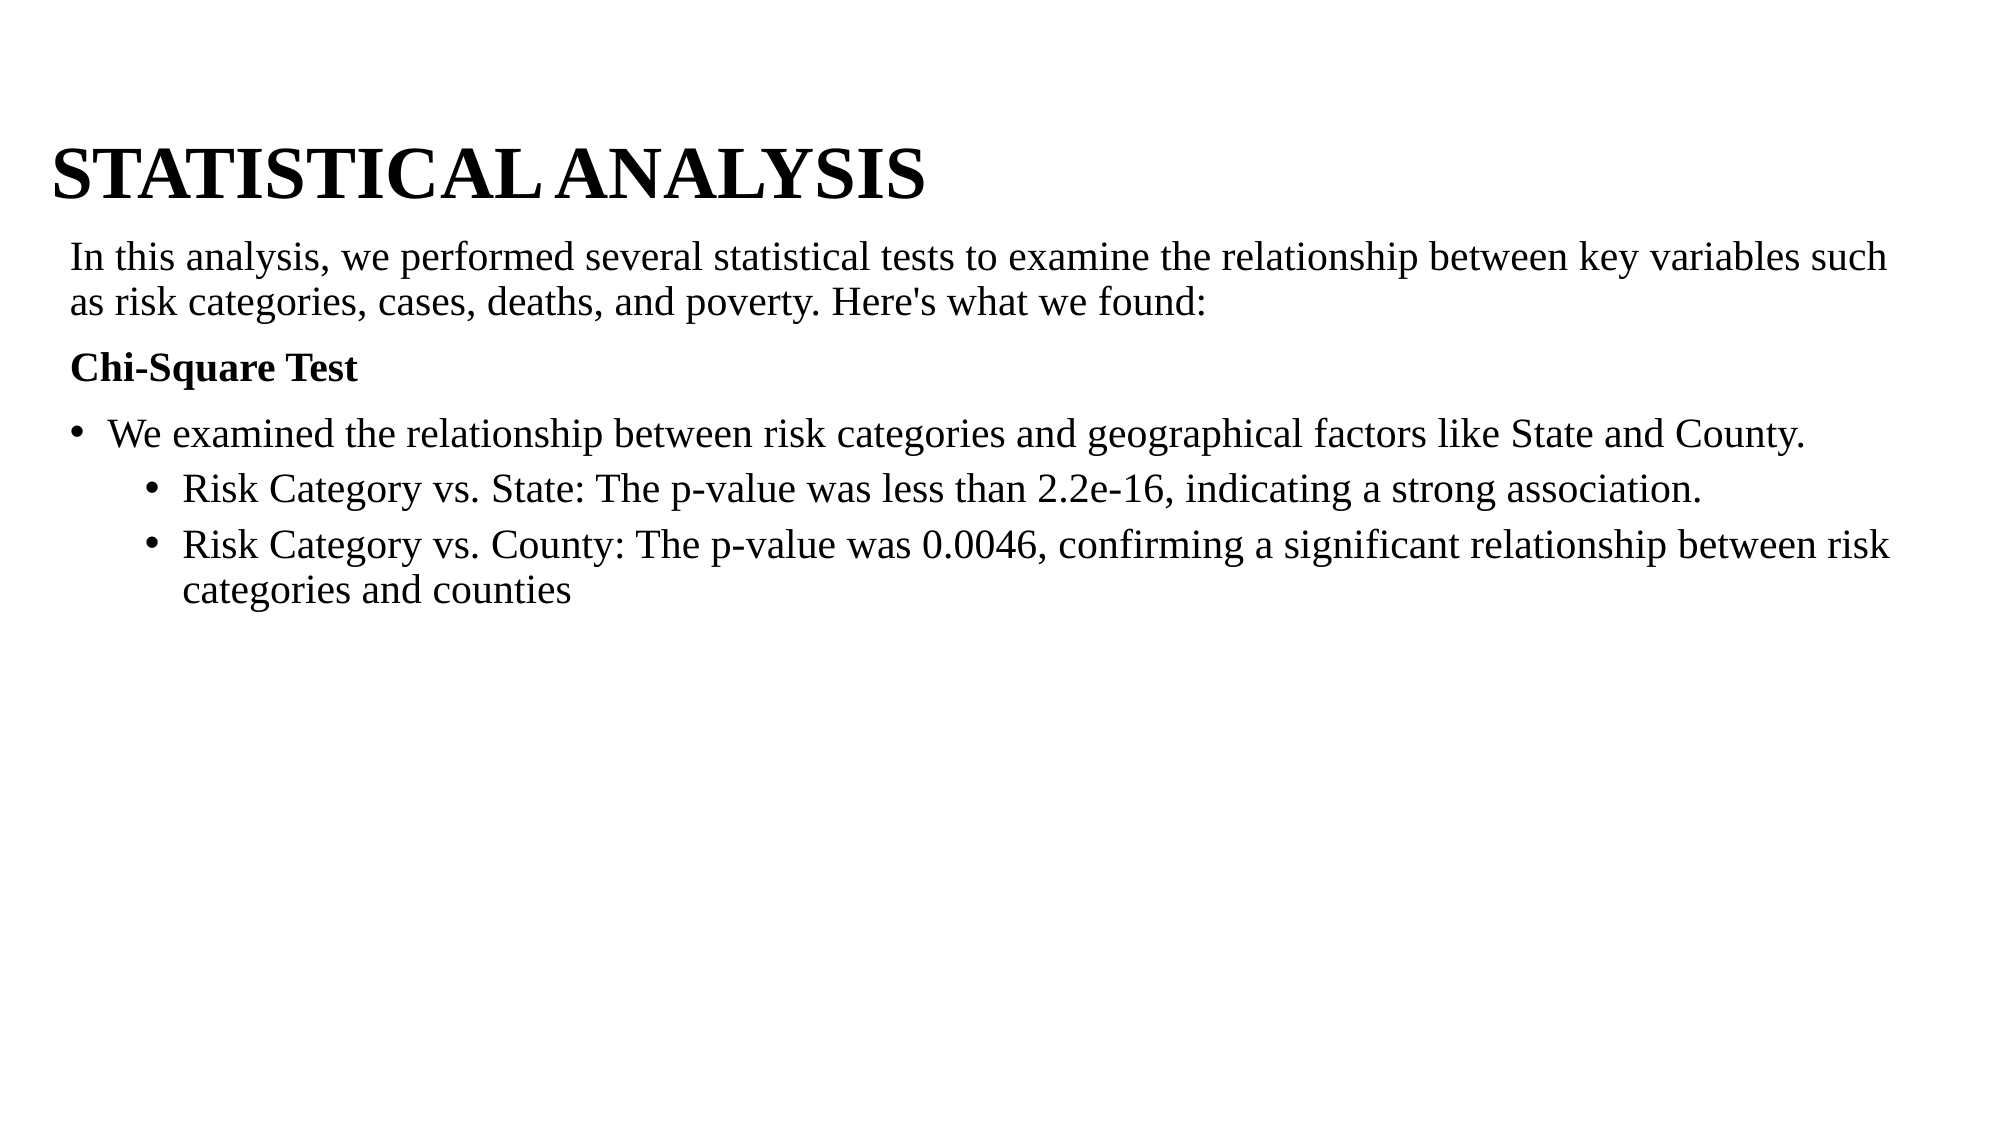

# STATISTICAL ANALYSIS

In this analysis, we performed several statistical tests to examine the relationship between key variables such as risk categories, cases, deaths, and poverty. Here's what we found:
Chi-Square Test
We examined the relationship between risk categories and geographical factors like State and County.
Risk Category vs. State: The p-value was less than 2.2e-16, indicating a strong association.
Risk Category vs. County: The p-value was 0.0046, confirming a significant relationship between risk categories and counties